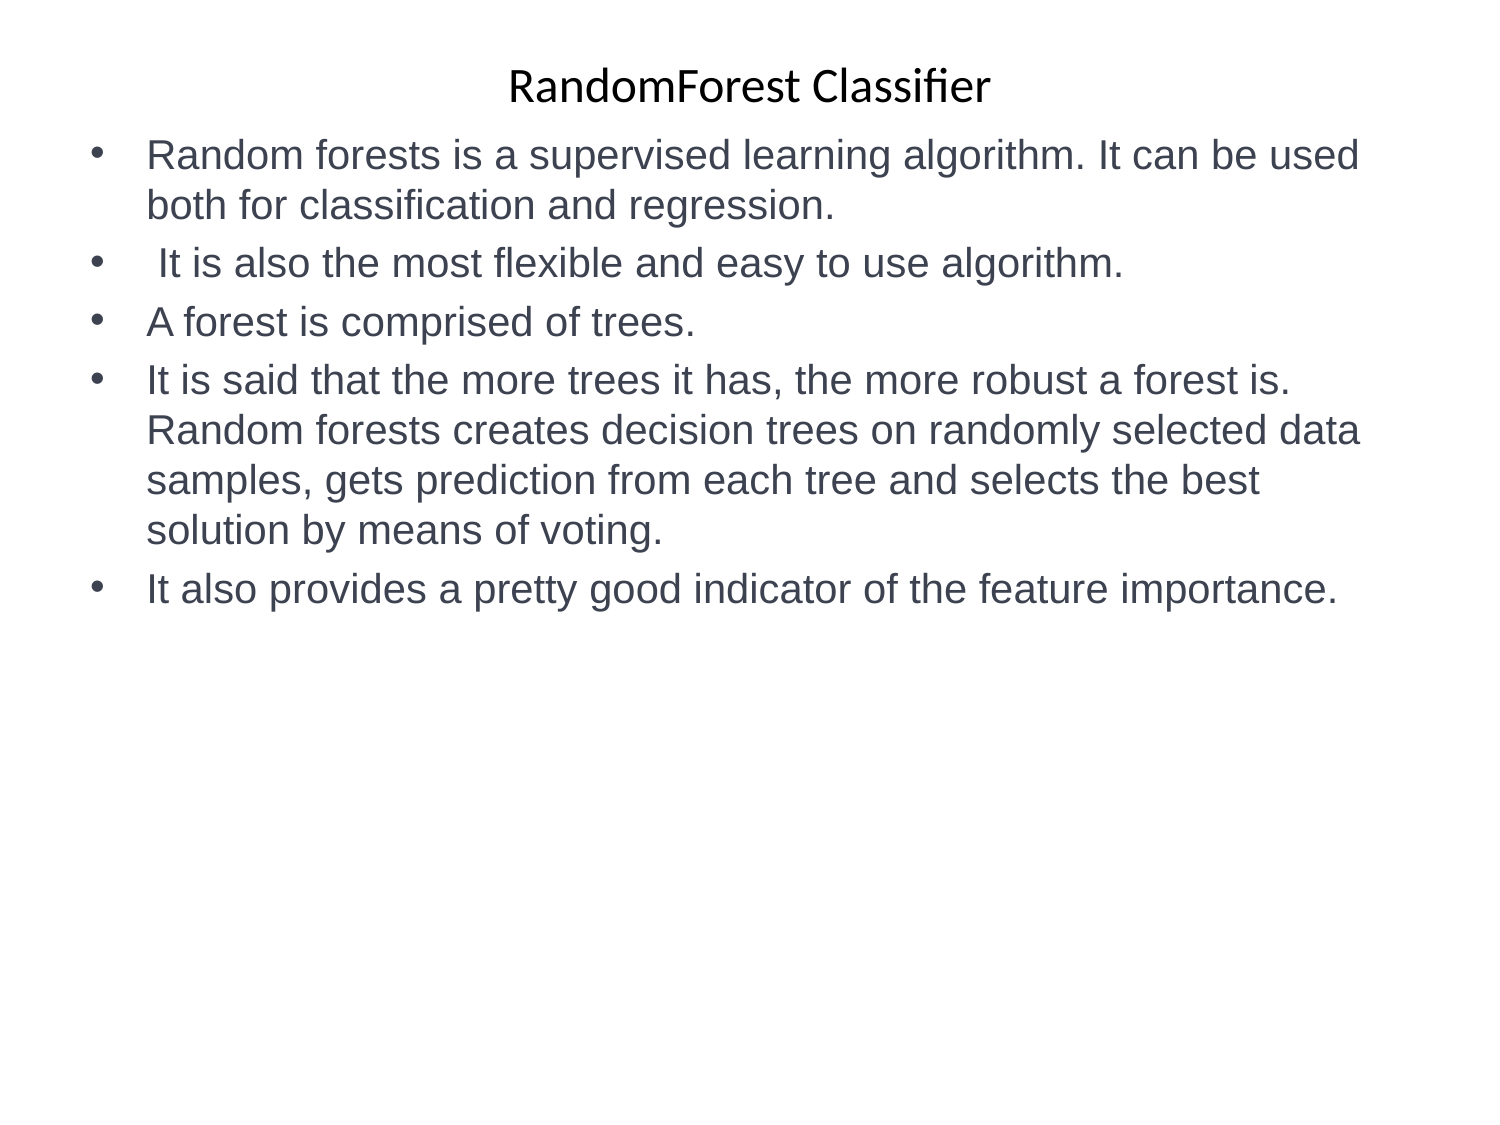

# RandomForest Classifier
Random forests is a supervised learning algorithm. It can be used both for classification and regression.
 It is also the most flexible and easy to use algorithm.
A forest is comprised of trees.
It is said that the more trees it has, the more robust a forest is. Random forests creates decision trees on randomly selected data samples, gets prediction from each tree and selects the best solution by means of voting.
It also provides a pretty good indicator of the feature importance.